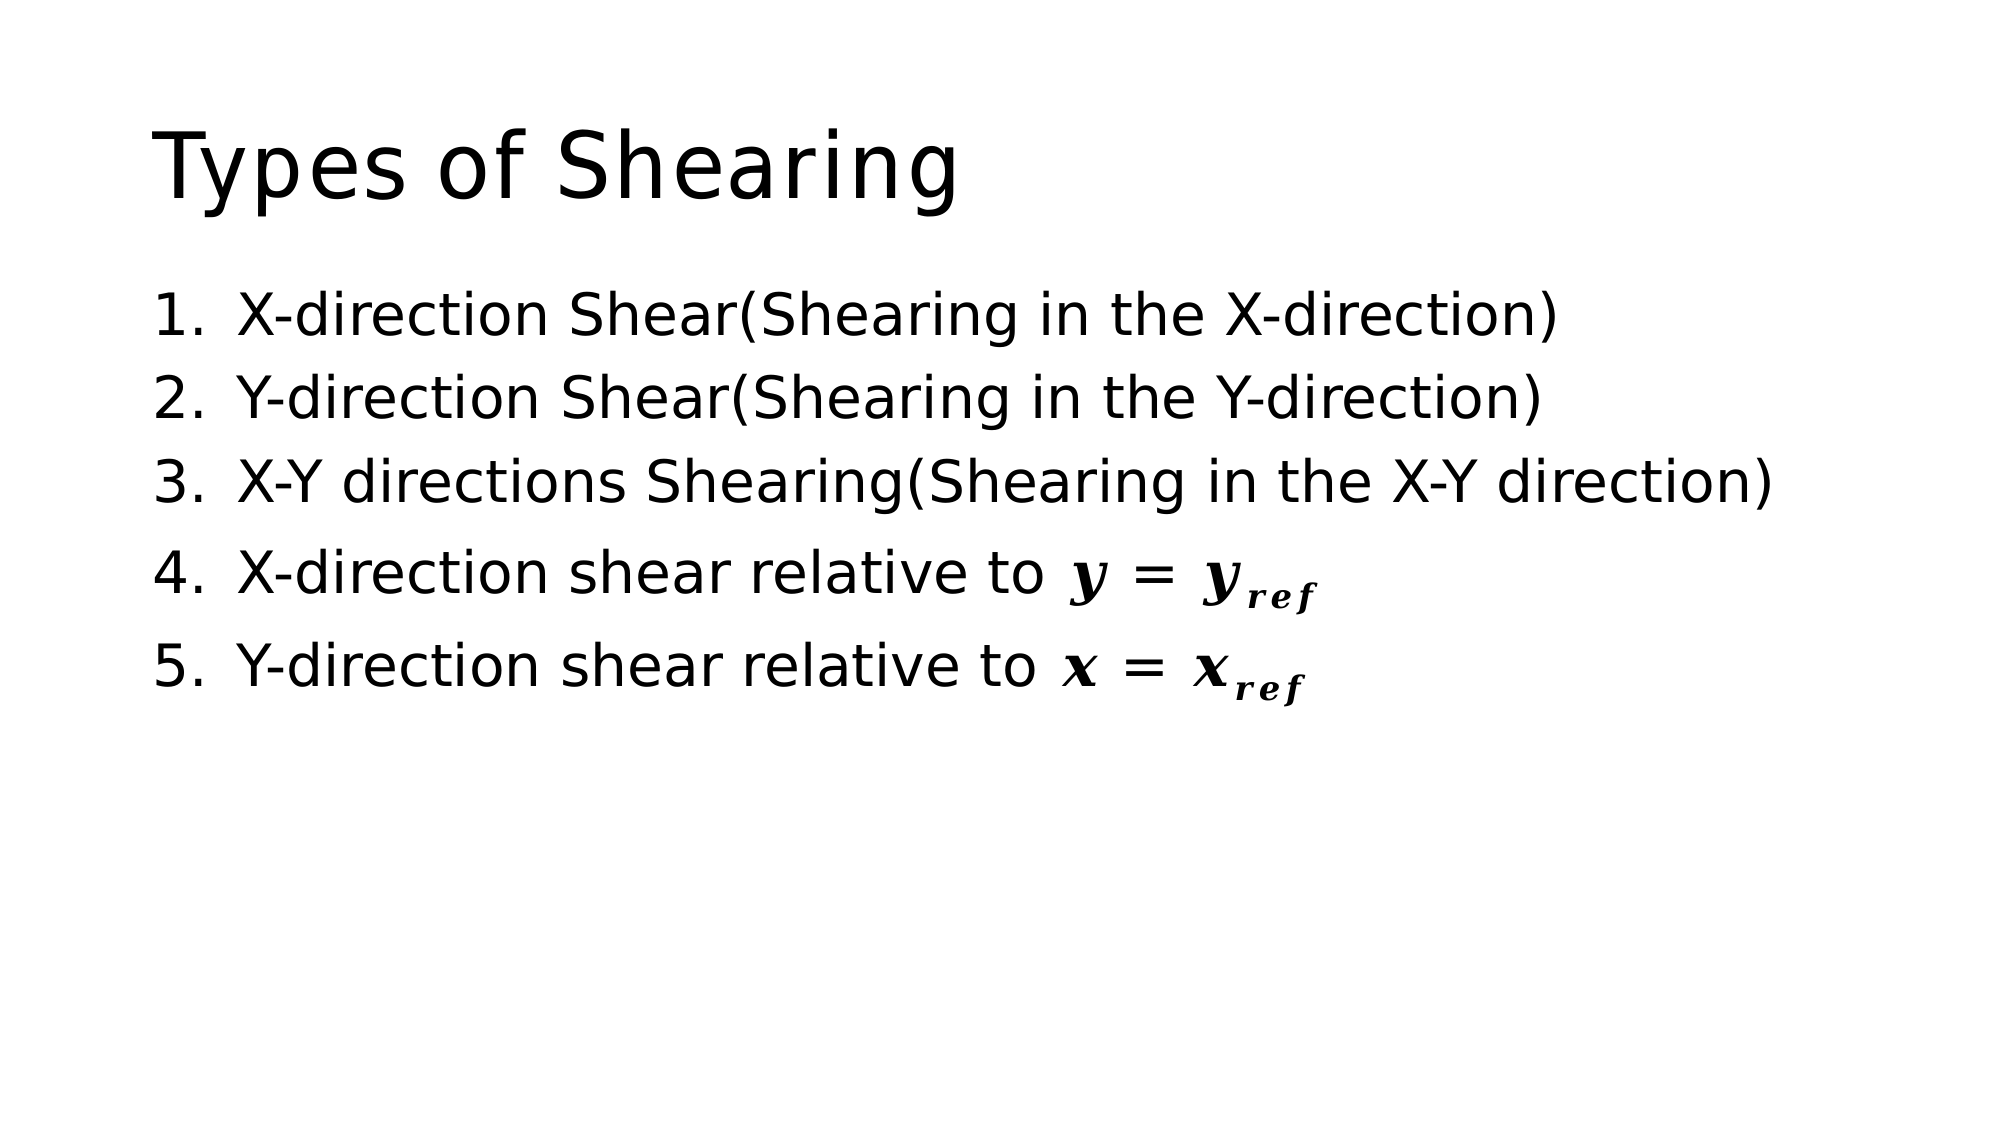

# Types of Shearing
X-direction Shear(Shearing in the X-direction)
Y-direction Shear(Shearing in the Y-direction)
X-Y directions Shearing(Shearing in the X-Y direction)
X-direction shear relative to 𝒚 = 𝒚𝒓𝒆𝒇
Y-direction shear relative to 𝒙 = 𝒙𝒓𝒆𝒇